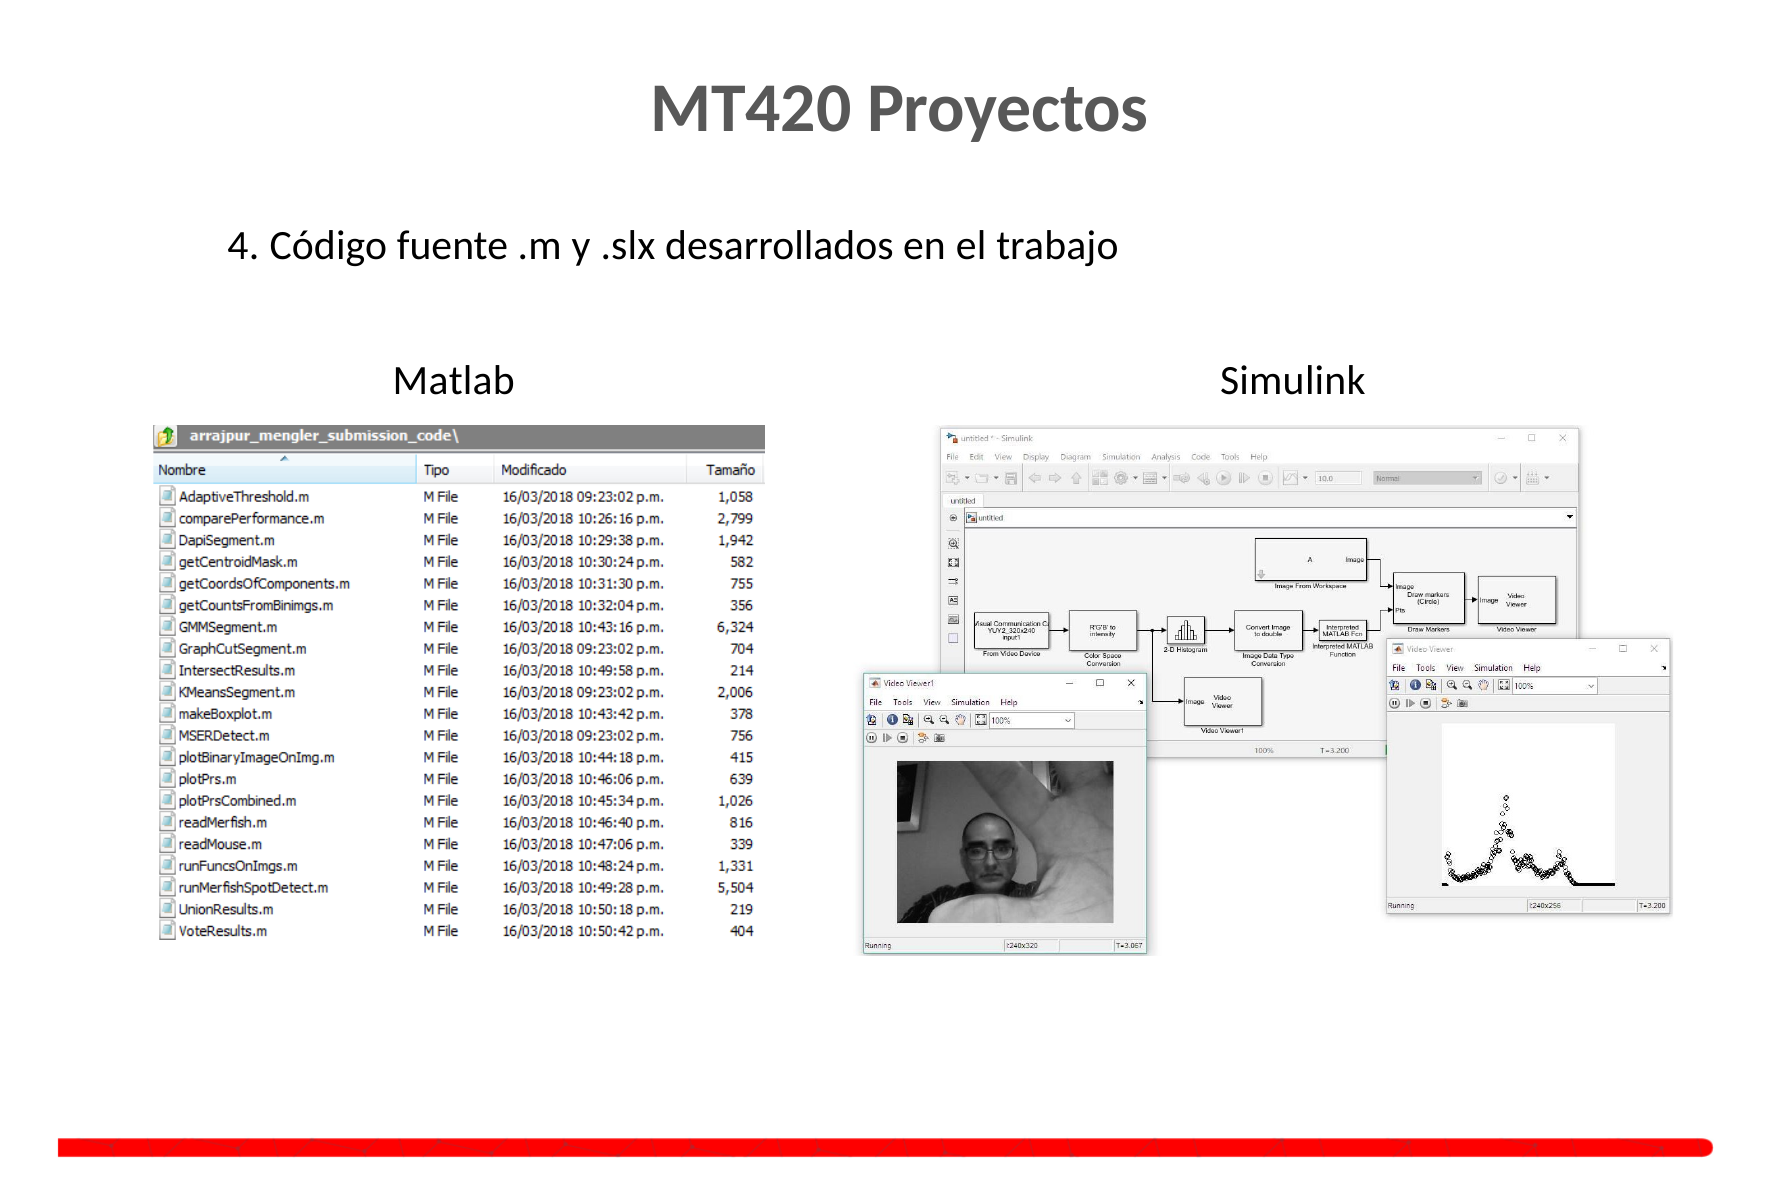

# MT420 Proyectos
4. Código fuente .m y .slx desarrollados en el trabajo
Matlab
Simulink